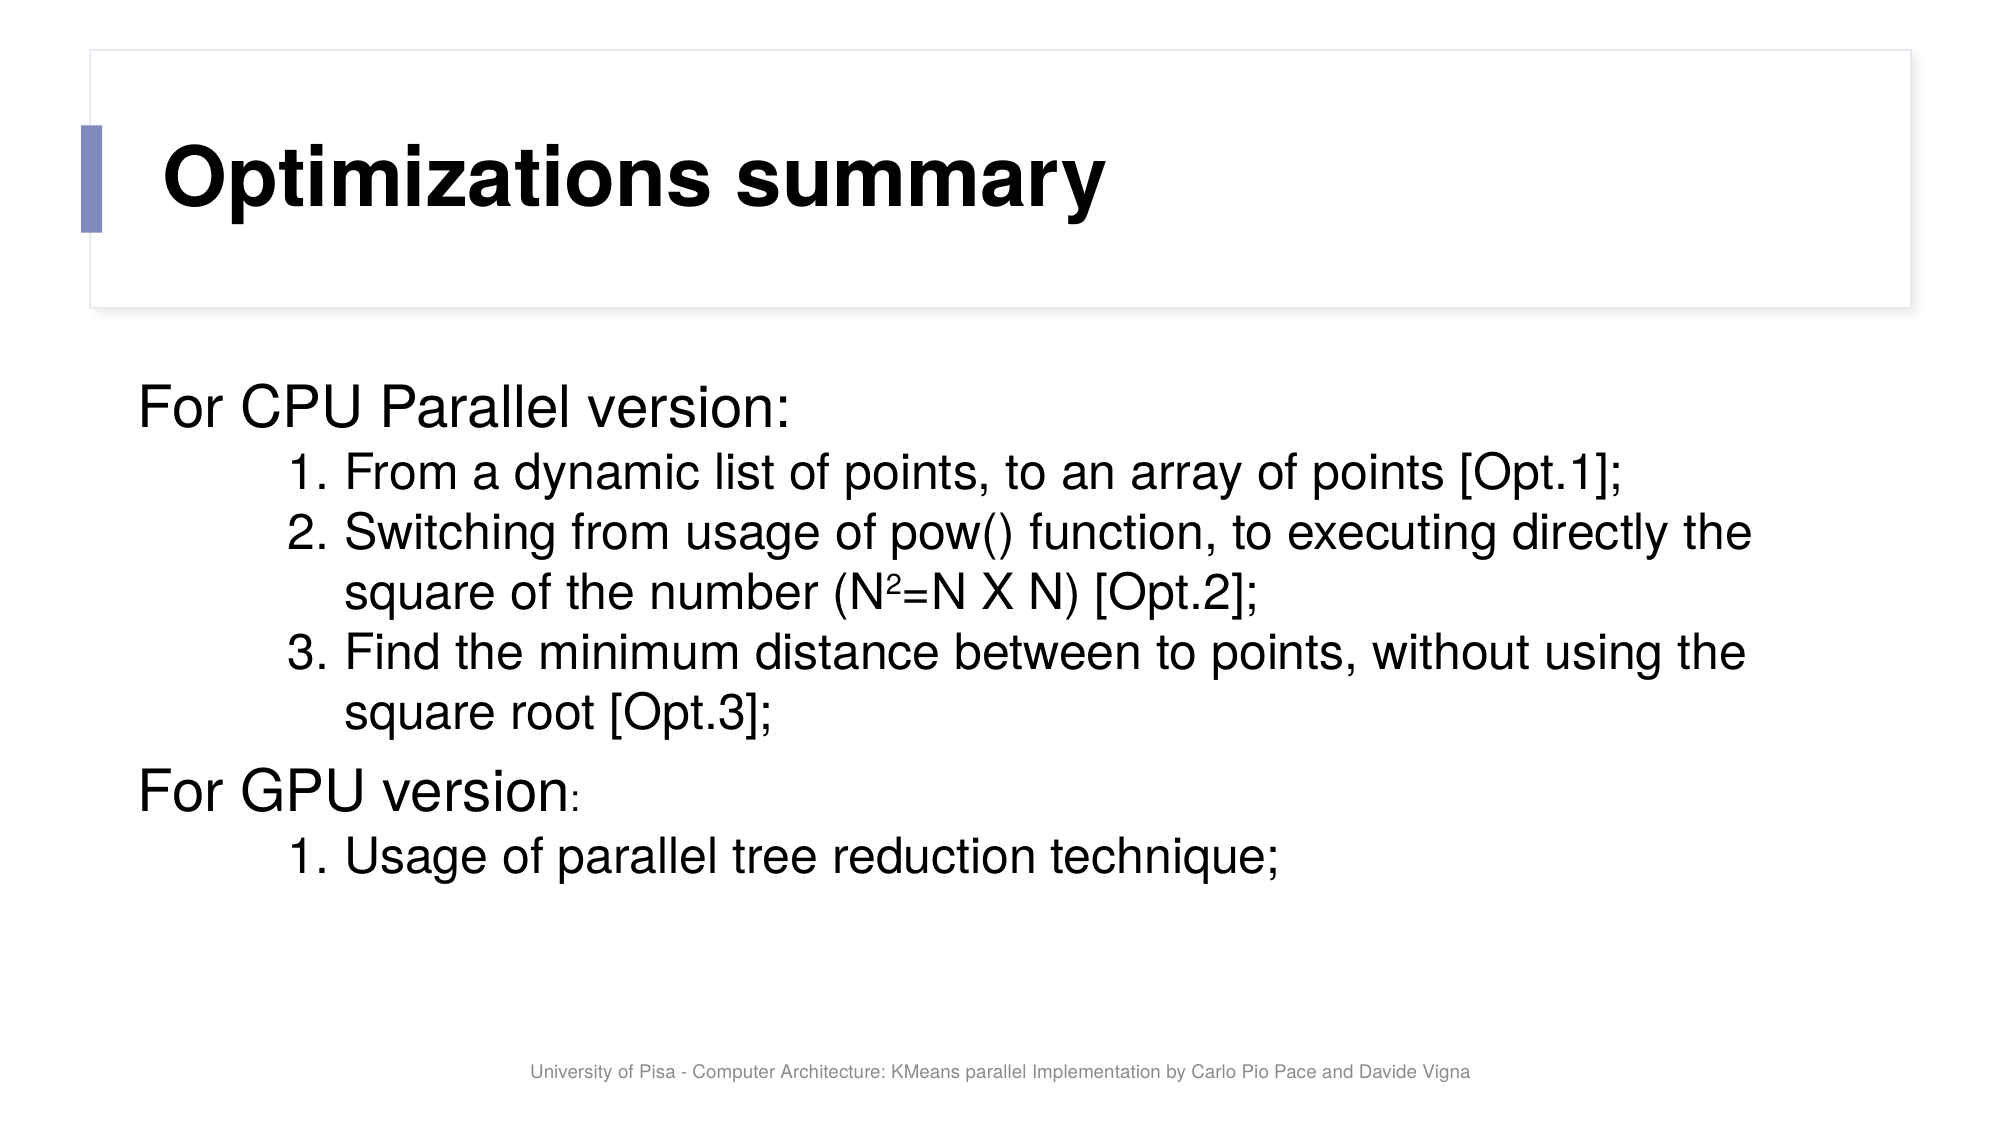

# Optimizations summary

For CPU Parallel version:
From a dynamic list of points, to an array of points [Opt.1];
Switching from usage of pow() function, to executing directly the square of the number (N2=N X N) [Opt.2];
Find the minimum distance between to points, without using the square root [Opt.3];

For GPU version:
Usage of parallel tree reduction technique;

University of Pisa - Computer Architecture: KMeans parallel Implementation by Carlo Pio Pace and Davide Vigna